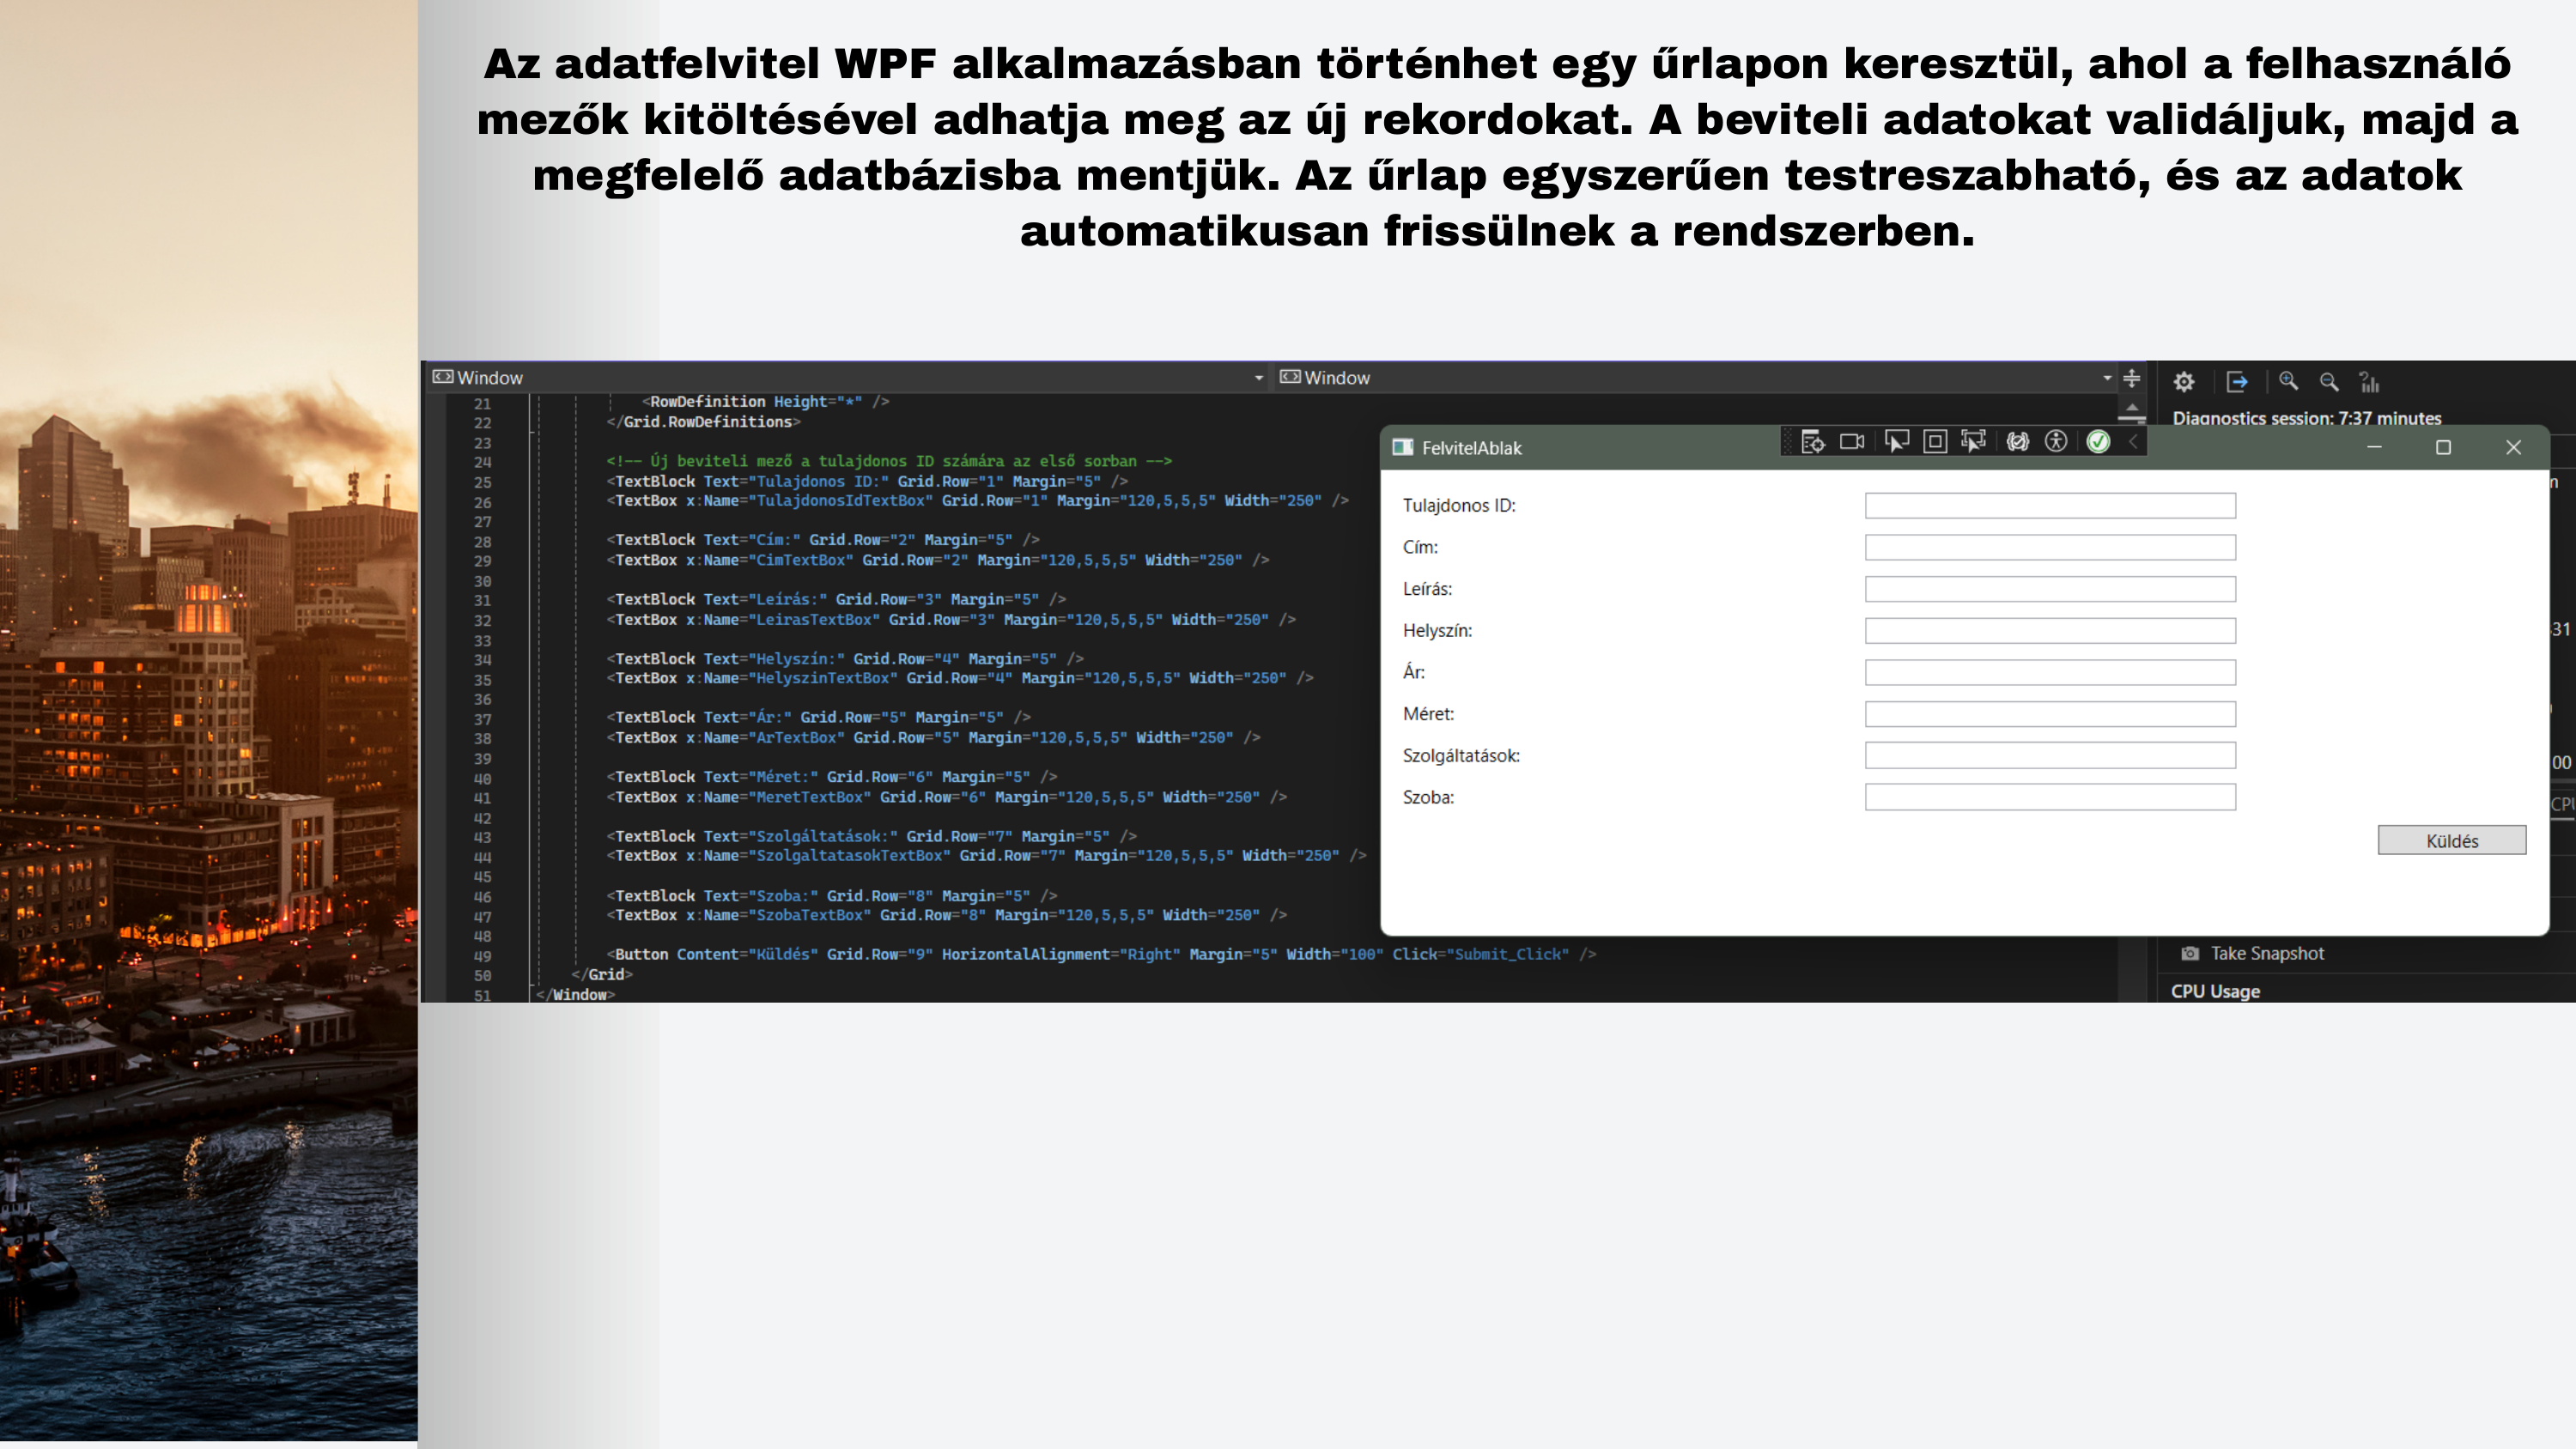

Az adatfelvitel WPF alkalmazásban történhet egy űrlapon keresztül, ahol a felhasználó mezők kitöltésével adhatja meg az új rekordokat. A beviteli adatokat validáljuk, majd a megfelelő adatbázisba mentjük. Az űrlap egyszerűen testreszabható, és az adatok automatikusan frissülnek a rendszerben.